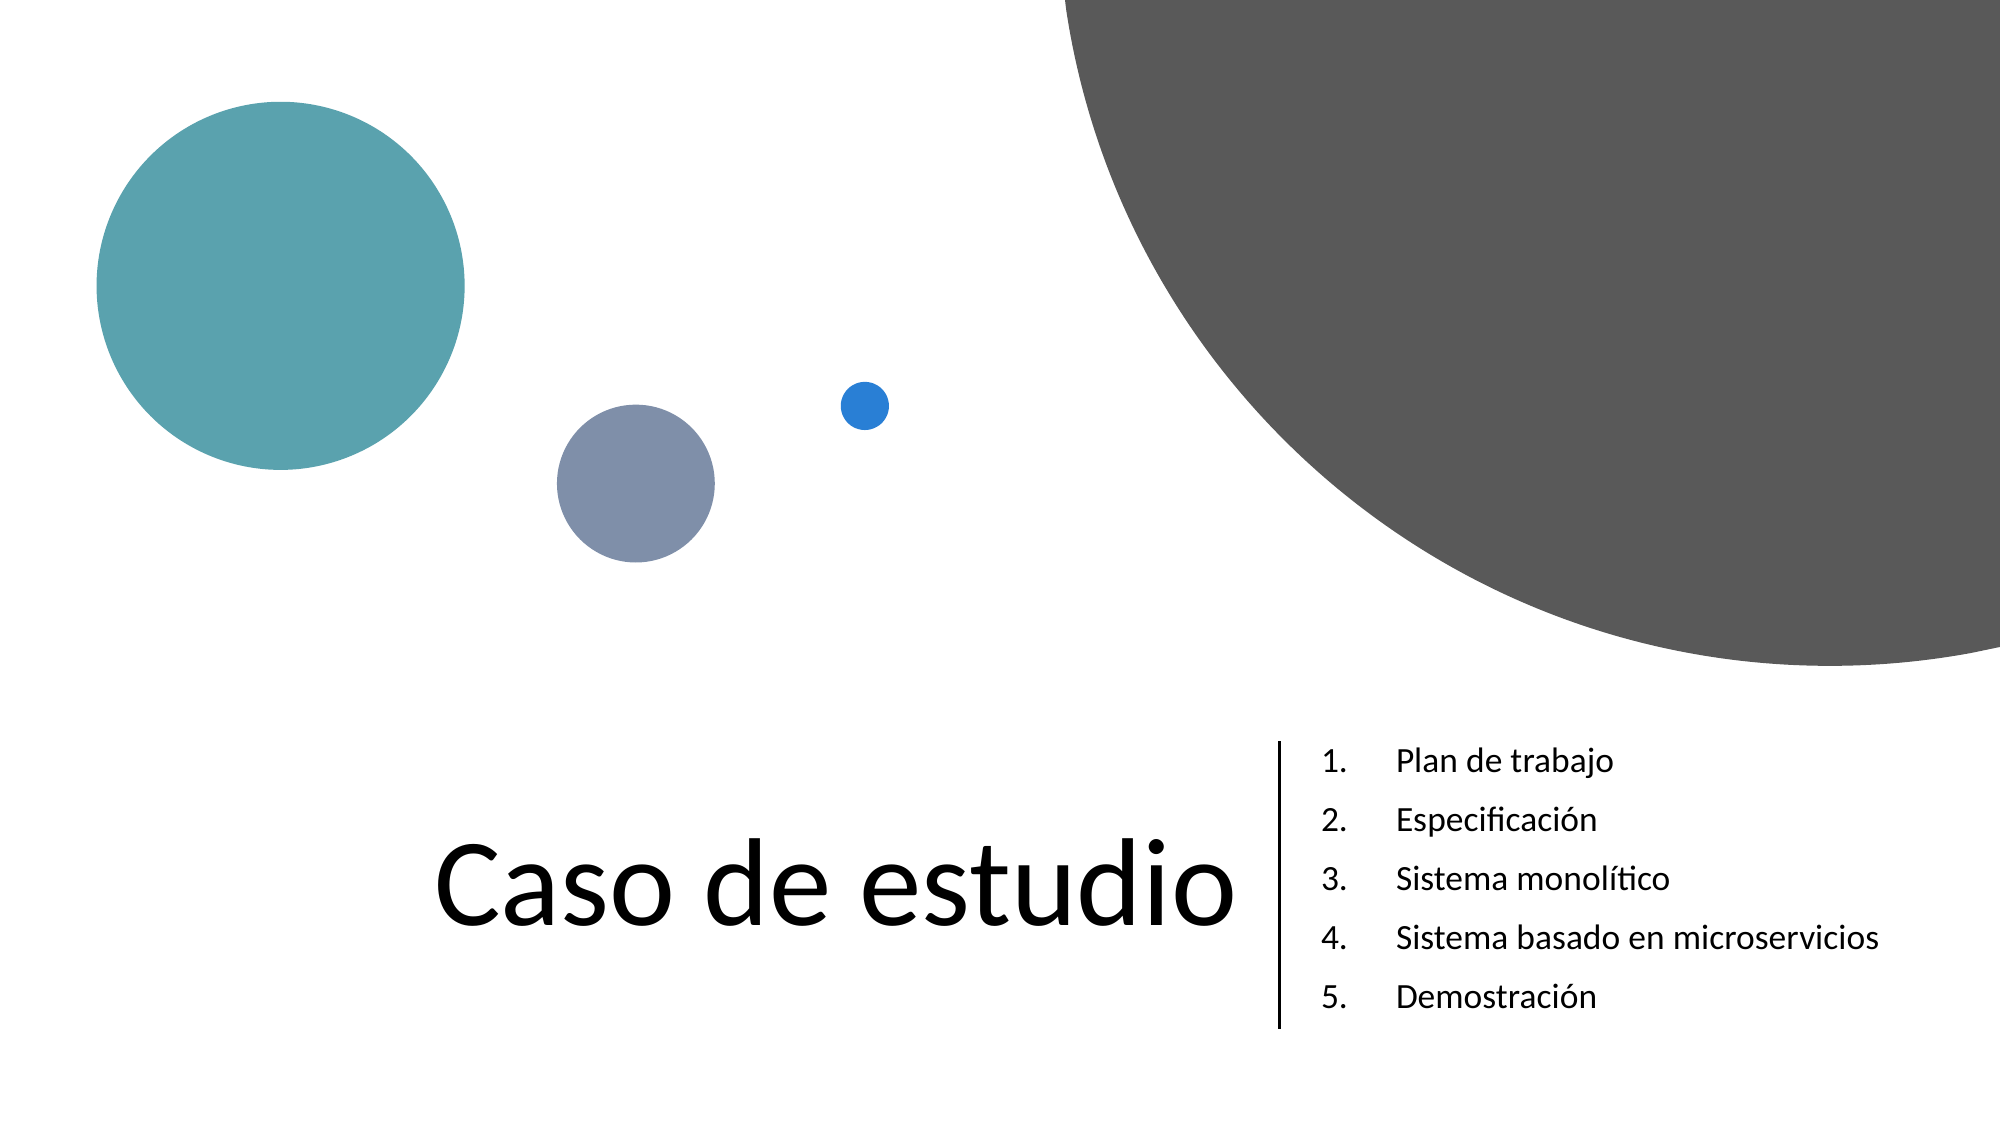

Plan de trabajo
Especificación
Sistema monolítico
Sistema basado en microservicios
Demostración
# Caso de estudio